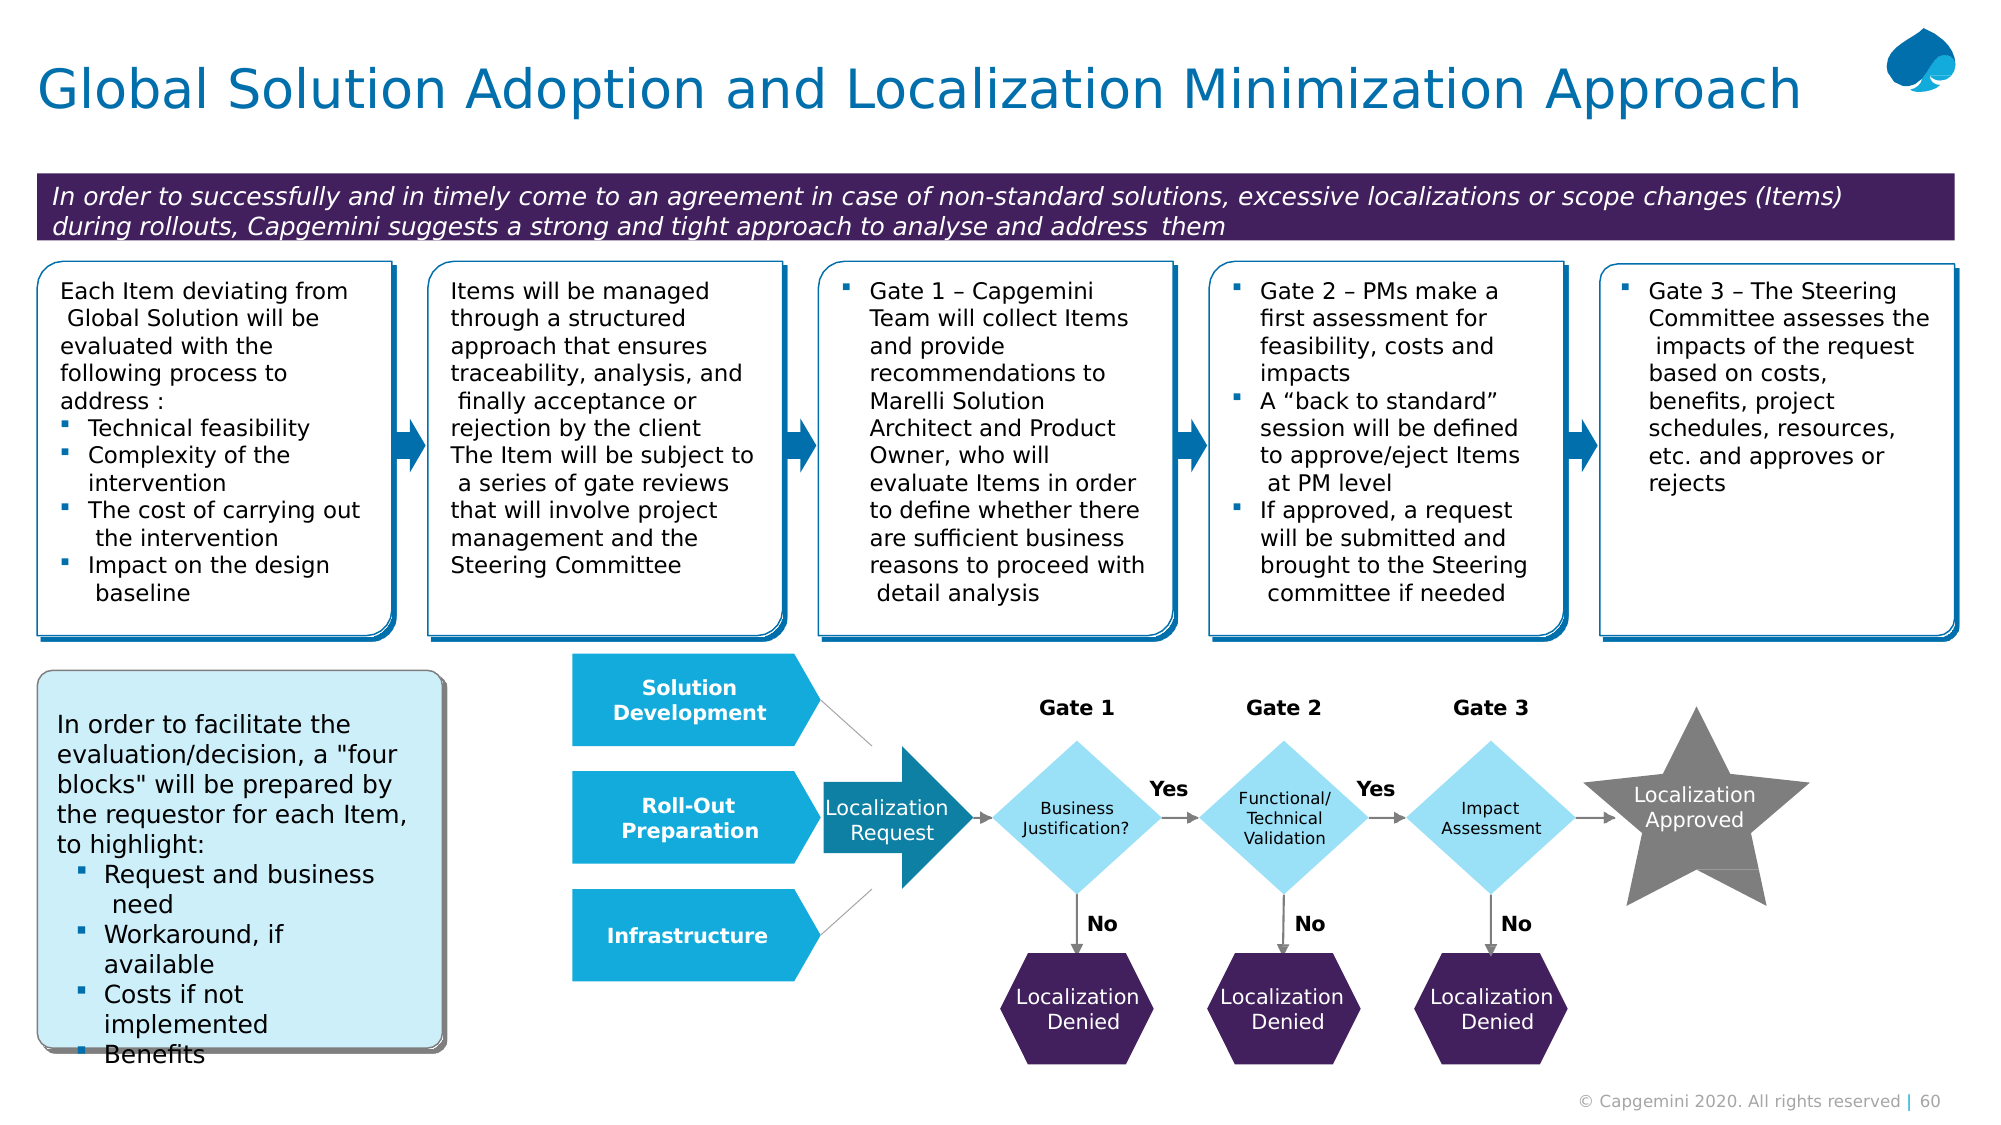

# Global Solution Adoption and Localization Minimization Approach
In order to successfully and in timely come to an agreement in case of non-standard solutions, excessive localizations or scope changes (Items)  during rollouts, Capgemini suggests a strong and tight approach to analyse and address them

Each Item deviating from  Global Solution will be  evaluated with the  following process to  address :
Technical feasibility
Complexity of the
intervention
The cost of carrying out  the intervention
Impact on the design  baseline
Items will be managed  through a structured  approach that ensures  traceability, analysis, and  finally acceptance or  rejection by the client
The Item will be subject to  a series of gate reviews  that will involve project  management and the  Steering Committee
Gate 1 – Capgemini  Team will collect Items  and provide  recommendations to  Marelli Solution  Architect and Product  Owner, who will  evaluate Items in order  to define whether there  are sufficient business  reasons to proceed with  detail analysis
Gate 2 – PMs make a  first assessment for  feasibility, costs and  impacts
A “back to standard”  session will be defined  to approve/eject Items  at PM level
If approved, a request  will be submitted and  brought to the Steering  committee if needed
Gate 3 – The Steering  Committee assesses the  impacts of the request  based on costs,  benefits, project  schedules, resources,  etc. and approves or  rejects

Solution  Development

Gate 1
Gate 2
Gate 3

In order to facilitate the  evaluation/decision, a "four  blocks" will be prepared by  the requestor for each Item,  to highlight:
Request and business  need
Workaround, if available
Costs if not implemented
Benefits

Yes
Yes
Localization
Approved
Functional/  Technical  Validation
Roll-Out  Preparation
Localization  Request
Business  Justification?
Impact  Assessment

No
No
No
Infrastructure

Localization  Denied
Localization  Denied
Localization  Denied
Capgemini’s Response Salesforce Rollout Project | Sep 2020
© Capgemini 2020. All rights reserved | 60